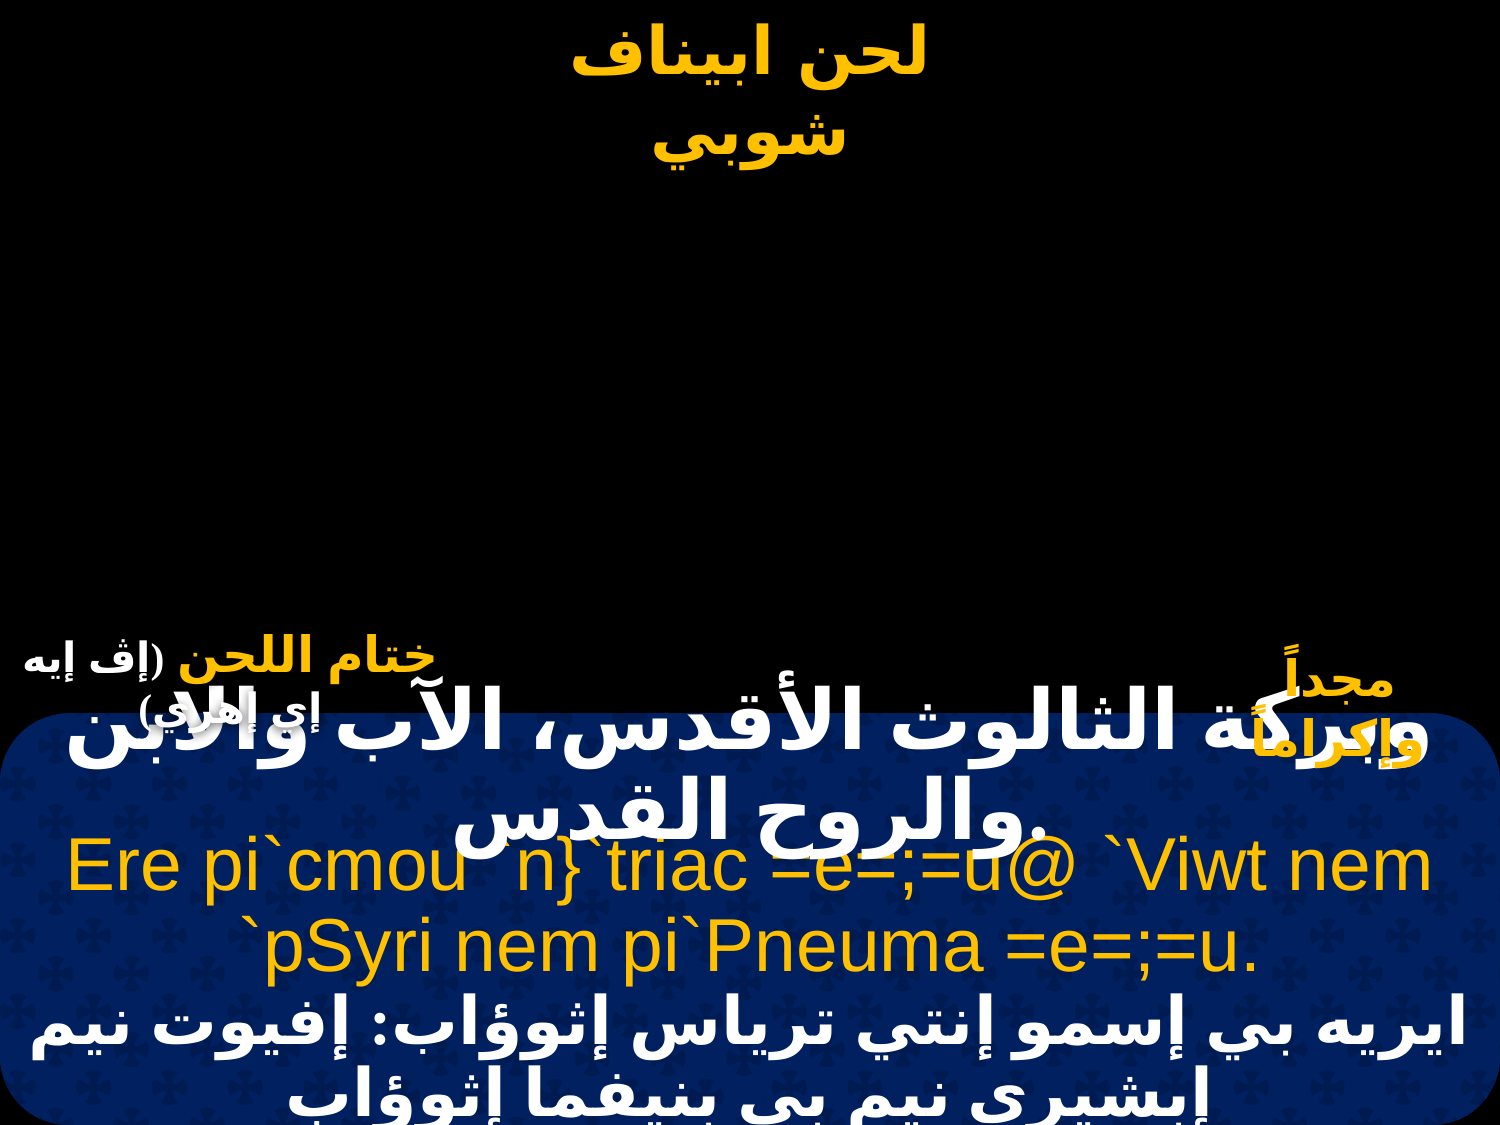

ختام اللحن (إڤ إيه إي إهري)
مجداً وإكراماً
وبركة الثالوث الأقدس، الآب والابن والروح القدس.
Ere pi`cmou `n}`triac =e=;=u@ `Viwt nem `pSyri nem pi`Pneuma =e=;=u.
ايريه بي إسمو إنتي ترياس إثوؤاب: إفيوت نيم إبشيري نيم بي بنيفما إثوؤاب